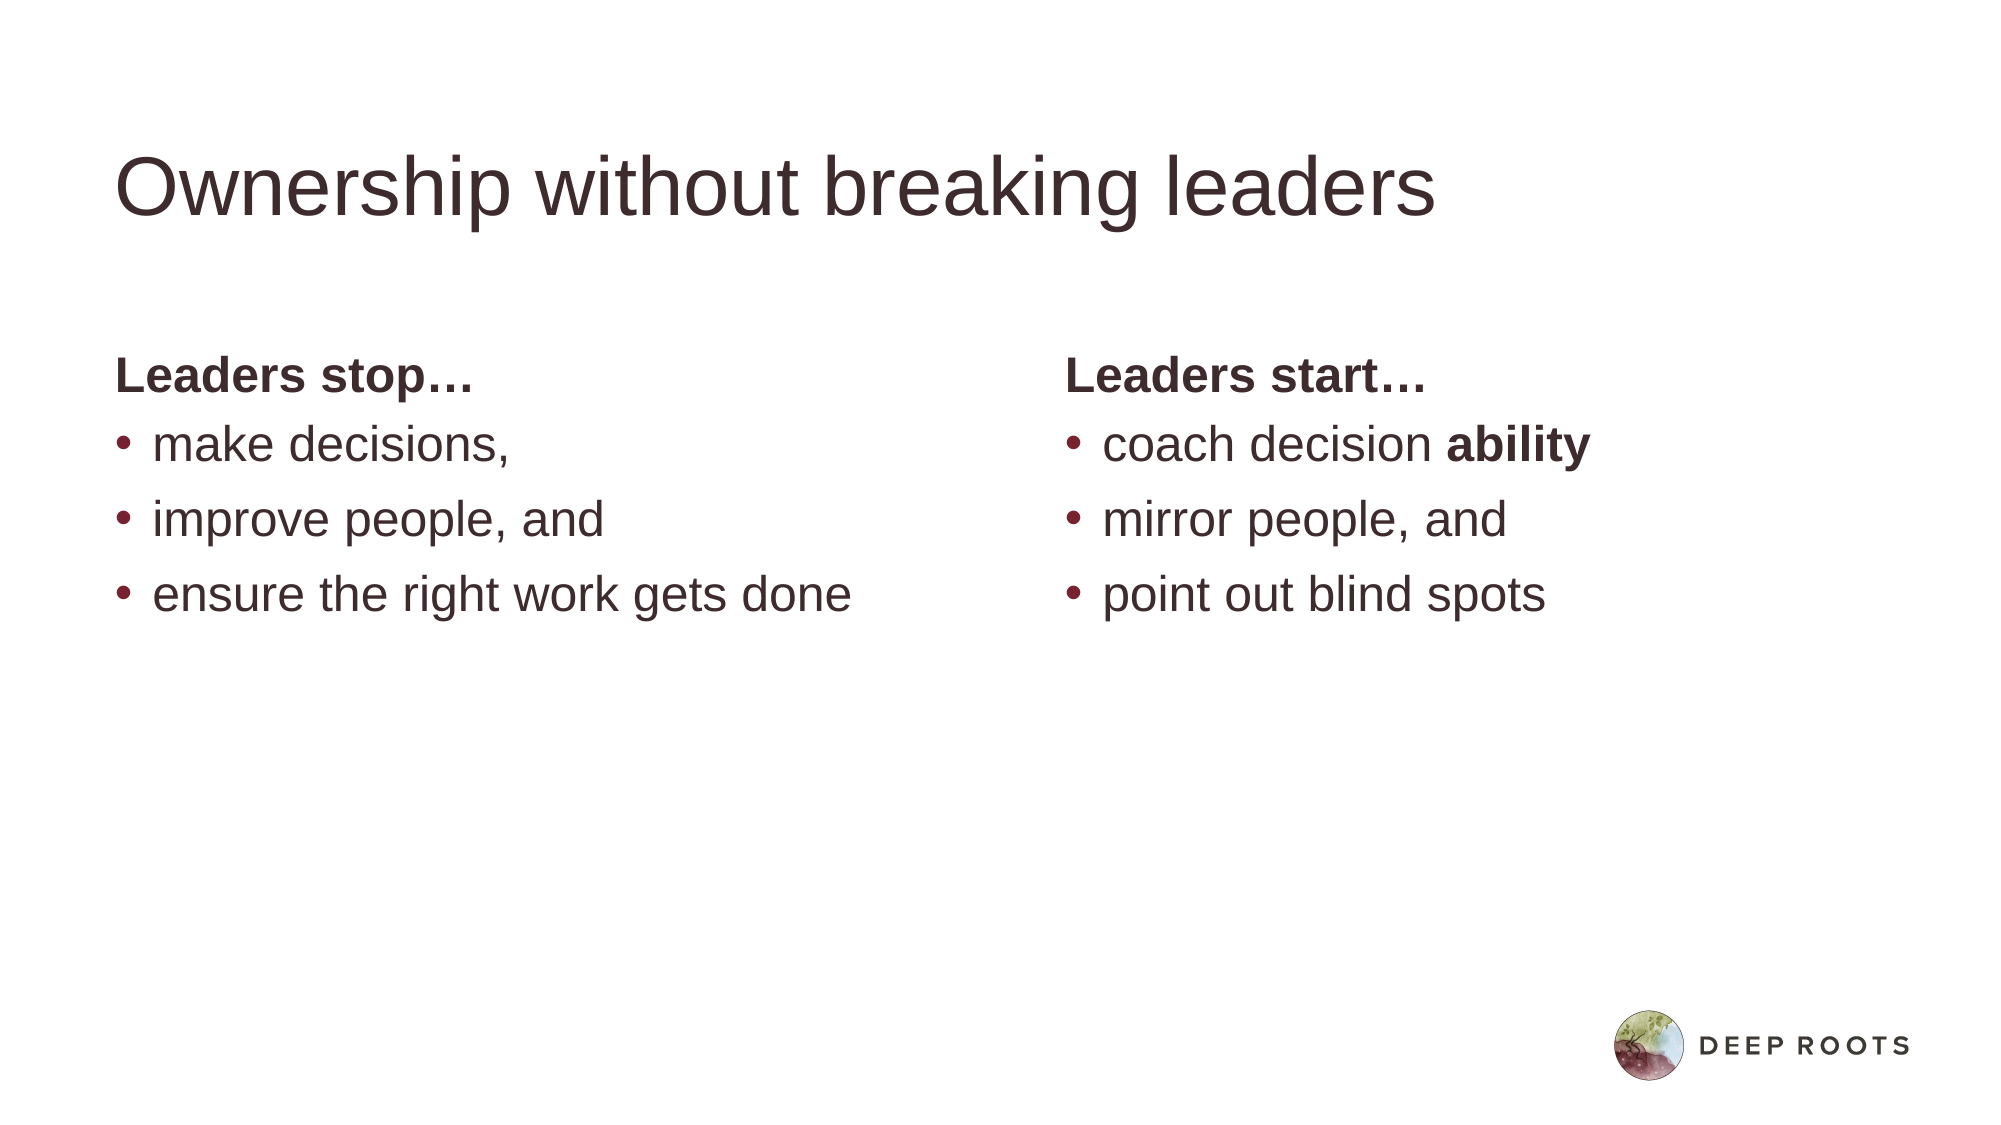

# Ownership without breaking leaders
Leaders stop…
Leaders start…
make decisions,
improve people, and
ensure the right work gets done
coach decision ability
mirror people, and
point out blind spots